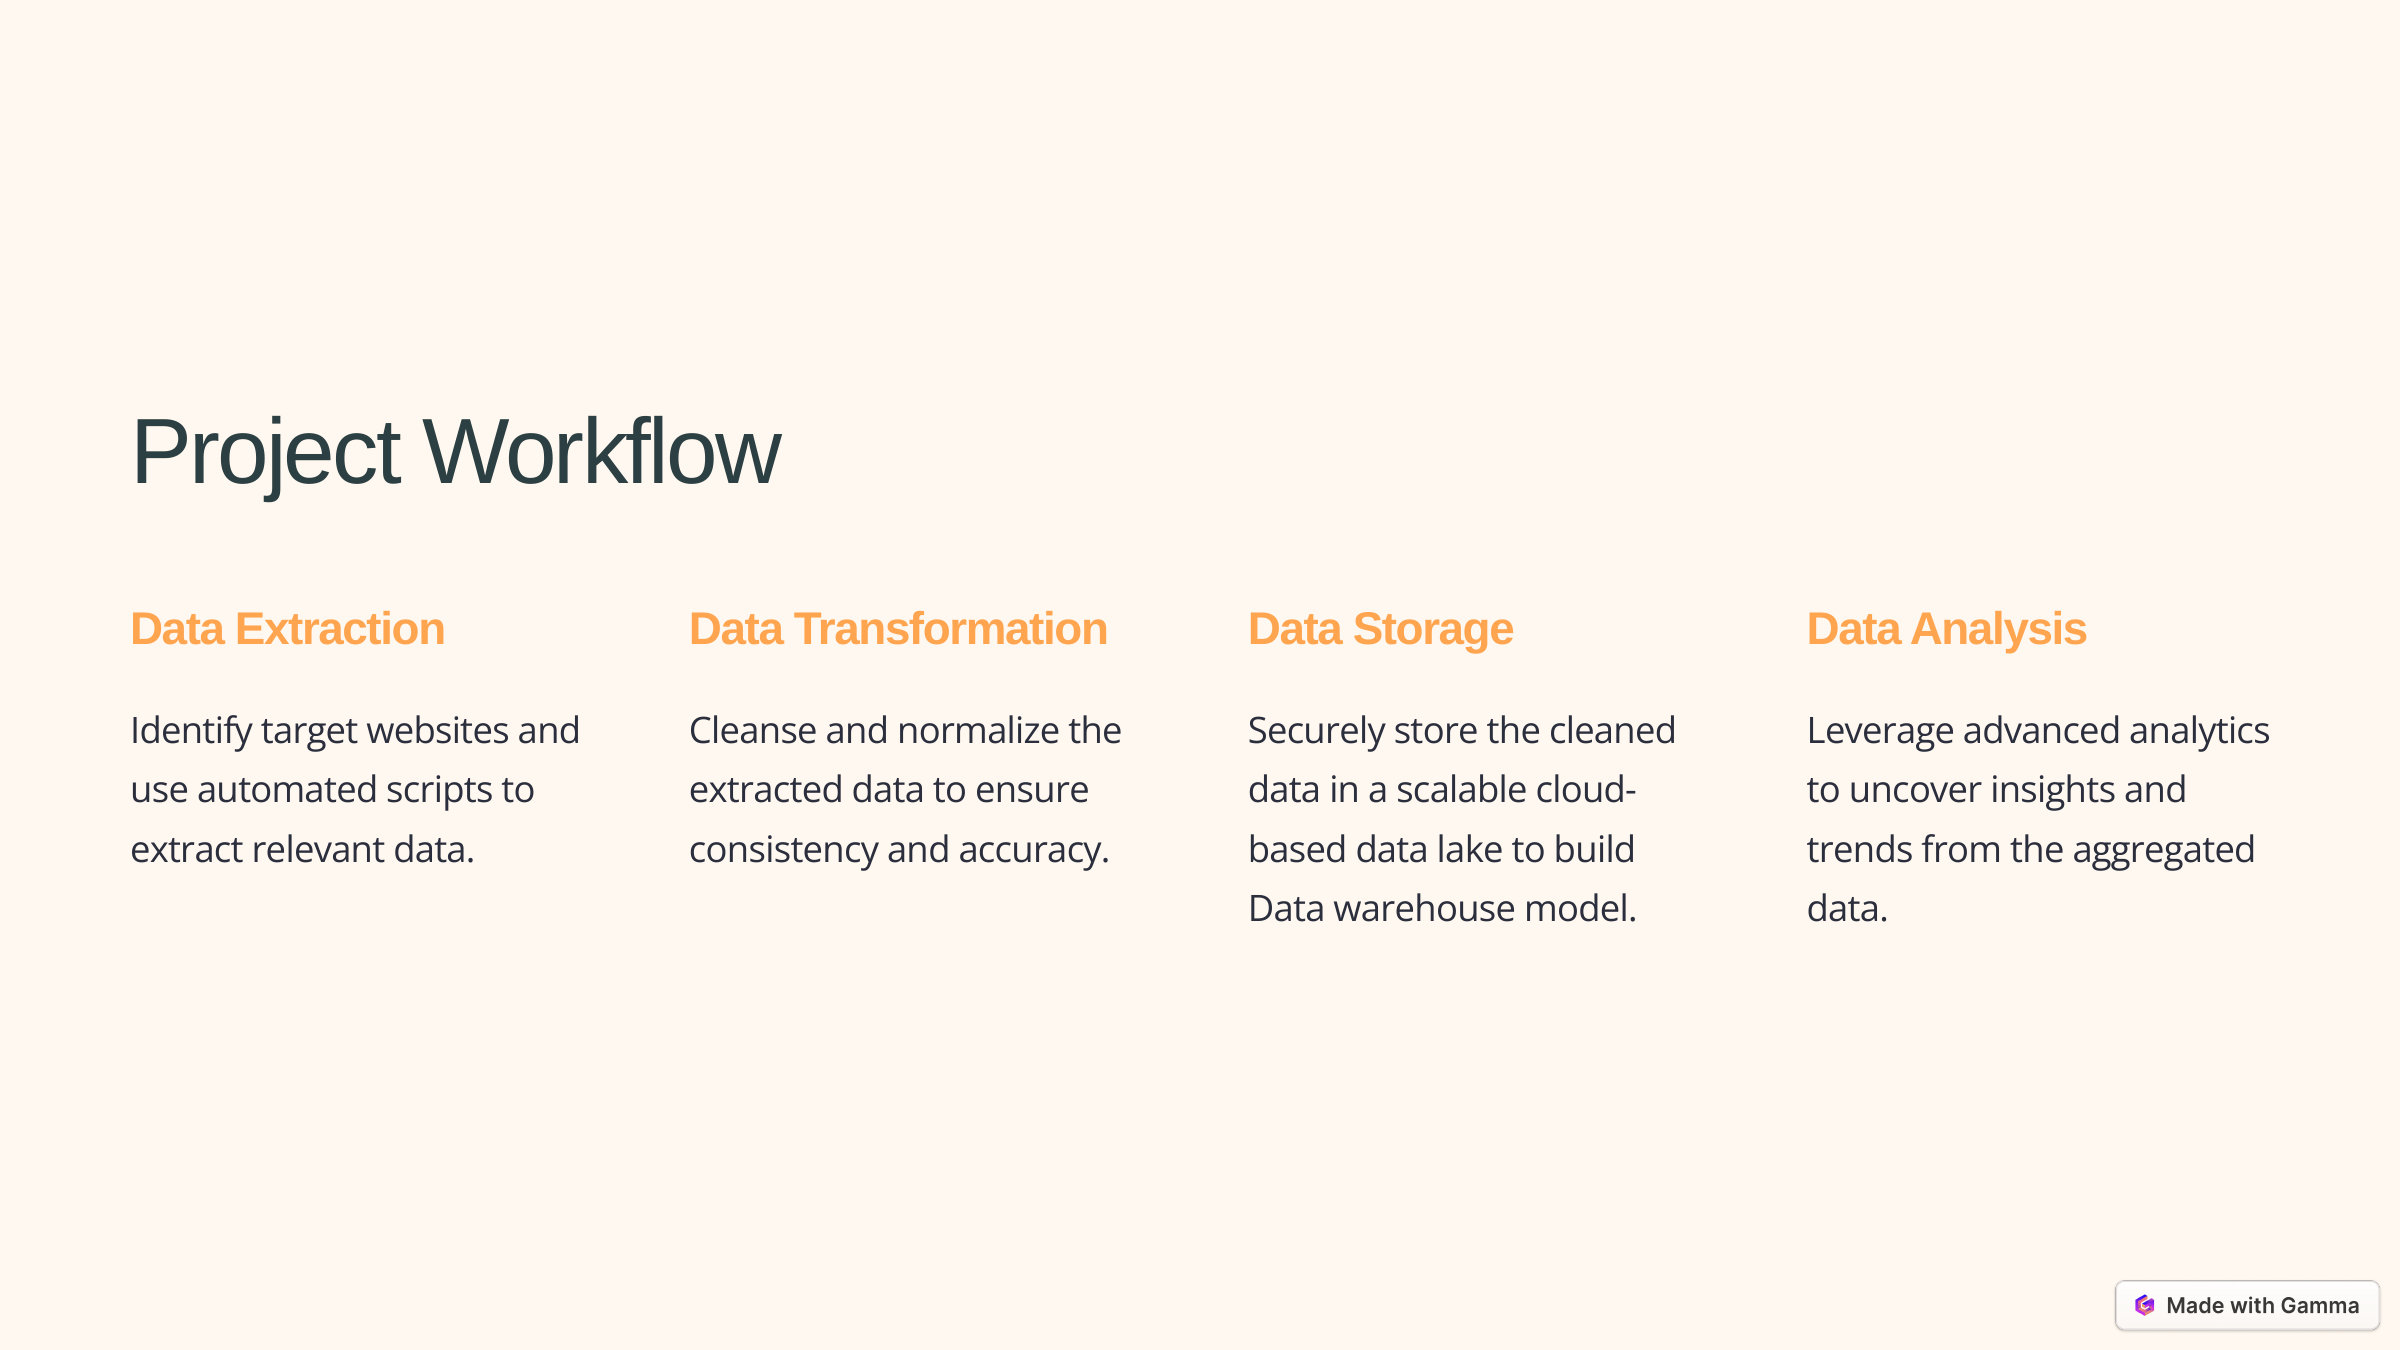

Project Workflow
Data Extraction
Data Transformation
Data Storage
Data Analysis
Identify target websites and use automated scripts to extract relevant data.
Cleanse and normalize the extracted data to ensure consistency and accuracy.
Securely store the cleaned data in a scalable cloud-based data lake to build Data warehouse model.
Leverage advanced analytics to uncover insights and trends from the aggregated data.